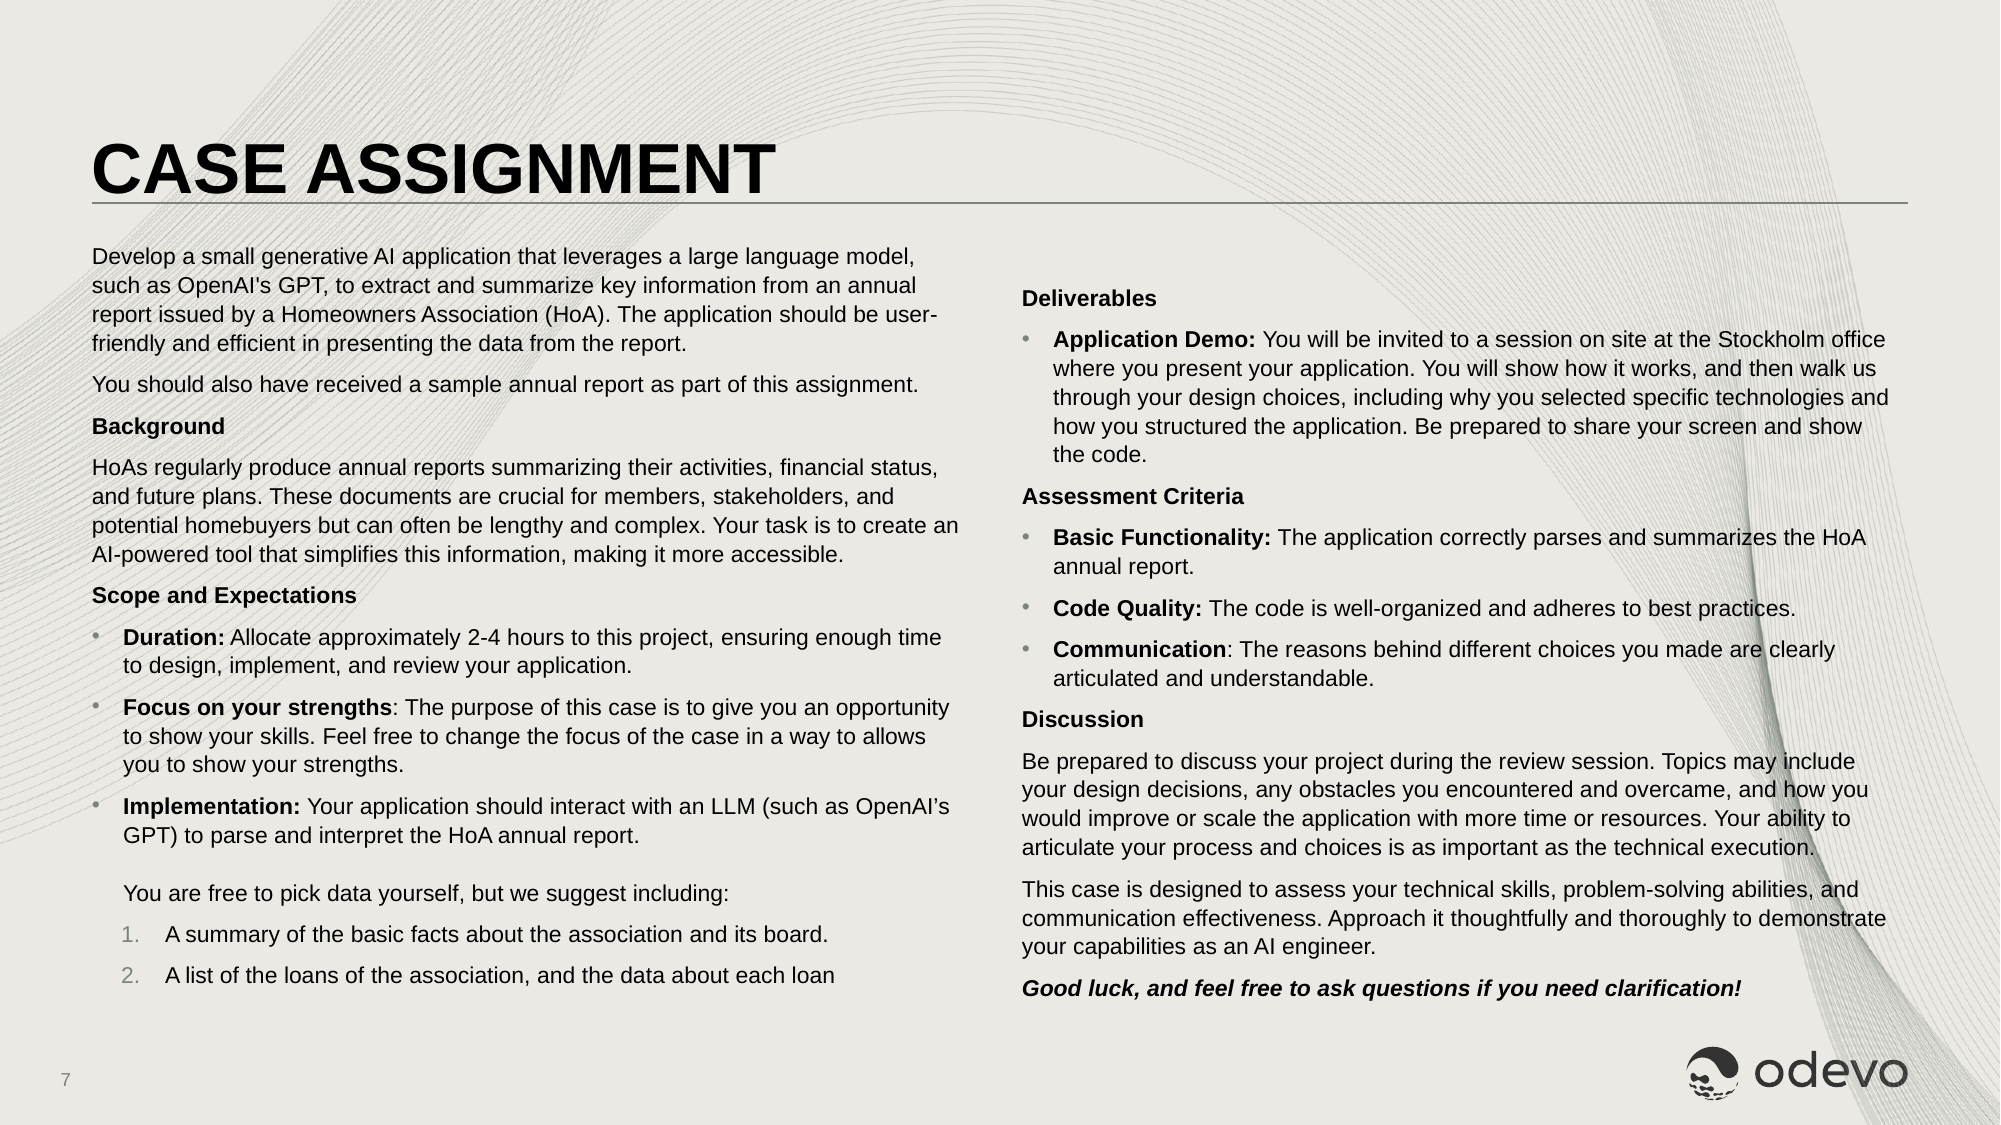

# Case assignment
Develop a small generative AI application that leverages a large language model, such as OpenAI's GPT, to extract and summarize key information from an annual report issued by a Homeowners Association (HoA). The application should be user-friendly and efficient in presenting the data from the report.
You should also have received a sample annual report as part of this assignment.
Background
HoAs regularly produce annual reports summarizing their activities, financial status, and future plans. These documents are crucial for members, stakeholders, and potential homebuyers but can often be lengthy and complex. Your task is to create an AI-powered tool that simplifies this information, making it more accessible.
Scope and Expectations
Duration: Allocate approximately 2-4 hours to this project, ensuring enough time to design, implement, and review your application.
Focus on your strengths: The purpose of this case is to give you an opportunity to show your skills. Feel free to change the focus of the case in a way to allows you to show your strengths.
Implementation: Your application should interact with an LLM (such as OpenAI’s GPT) to parse and interpret the HoA annual report.
You are free to pick data yourself, but we suggest including:
A summary of the basic facts about the association and its board.
A list of the loans of the association, and the data about each loan

Deliverables
Application Demo: You will be invited to a session on site at the Stockholm office where you present your application. You will show how it works, and then walk us through your design choices, including why you selected specific technologies and how you structured the application. Be prepared to share your screen and show the code.
Assessment Criteria
Basic Functionality: The application correctly parses and summarizes the HoA annual report.
Code Quality: The code is well-organized and adheres to best practices.
Communication: The reasons behind different choices you made are clearly articulated and understandable.
Discussion
Be prepared to discuss your project during the review session. Topics may include your design decisions, any obstacles you encountered and overcame, and how you would improve or scale the application with more time or resources. Your ability to articulate your process and choices is as important as the technical execution.
This case is designed to assess your technical skills, problem-solving abilities, and communication effectiveness. Approach it thoughtfully and thoroughly to demonstrate your capabilities as an AI engineer.
Good luck, and feel free to ask questions if you need clarification!